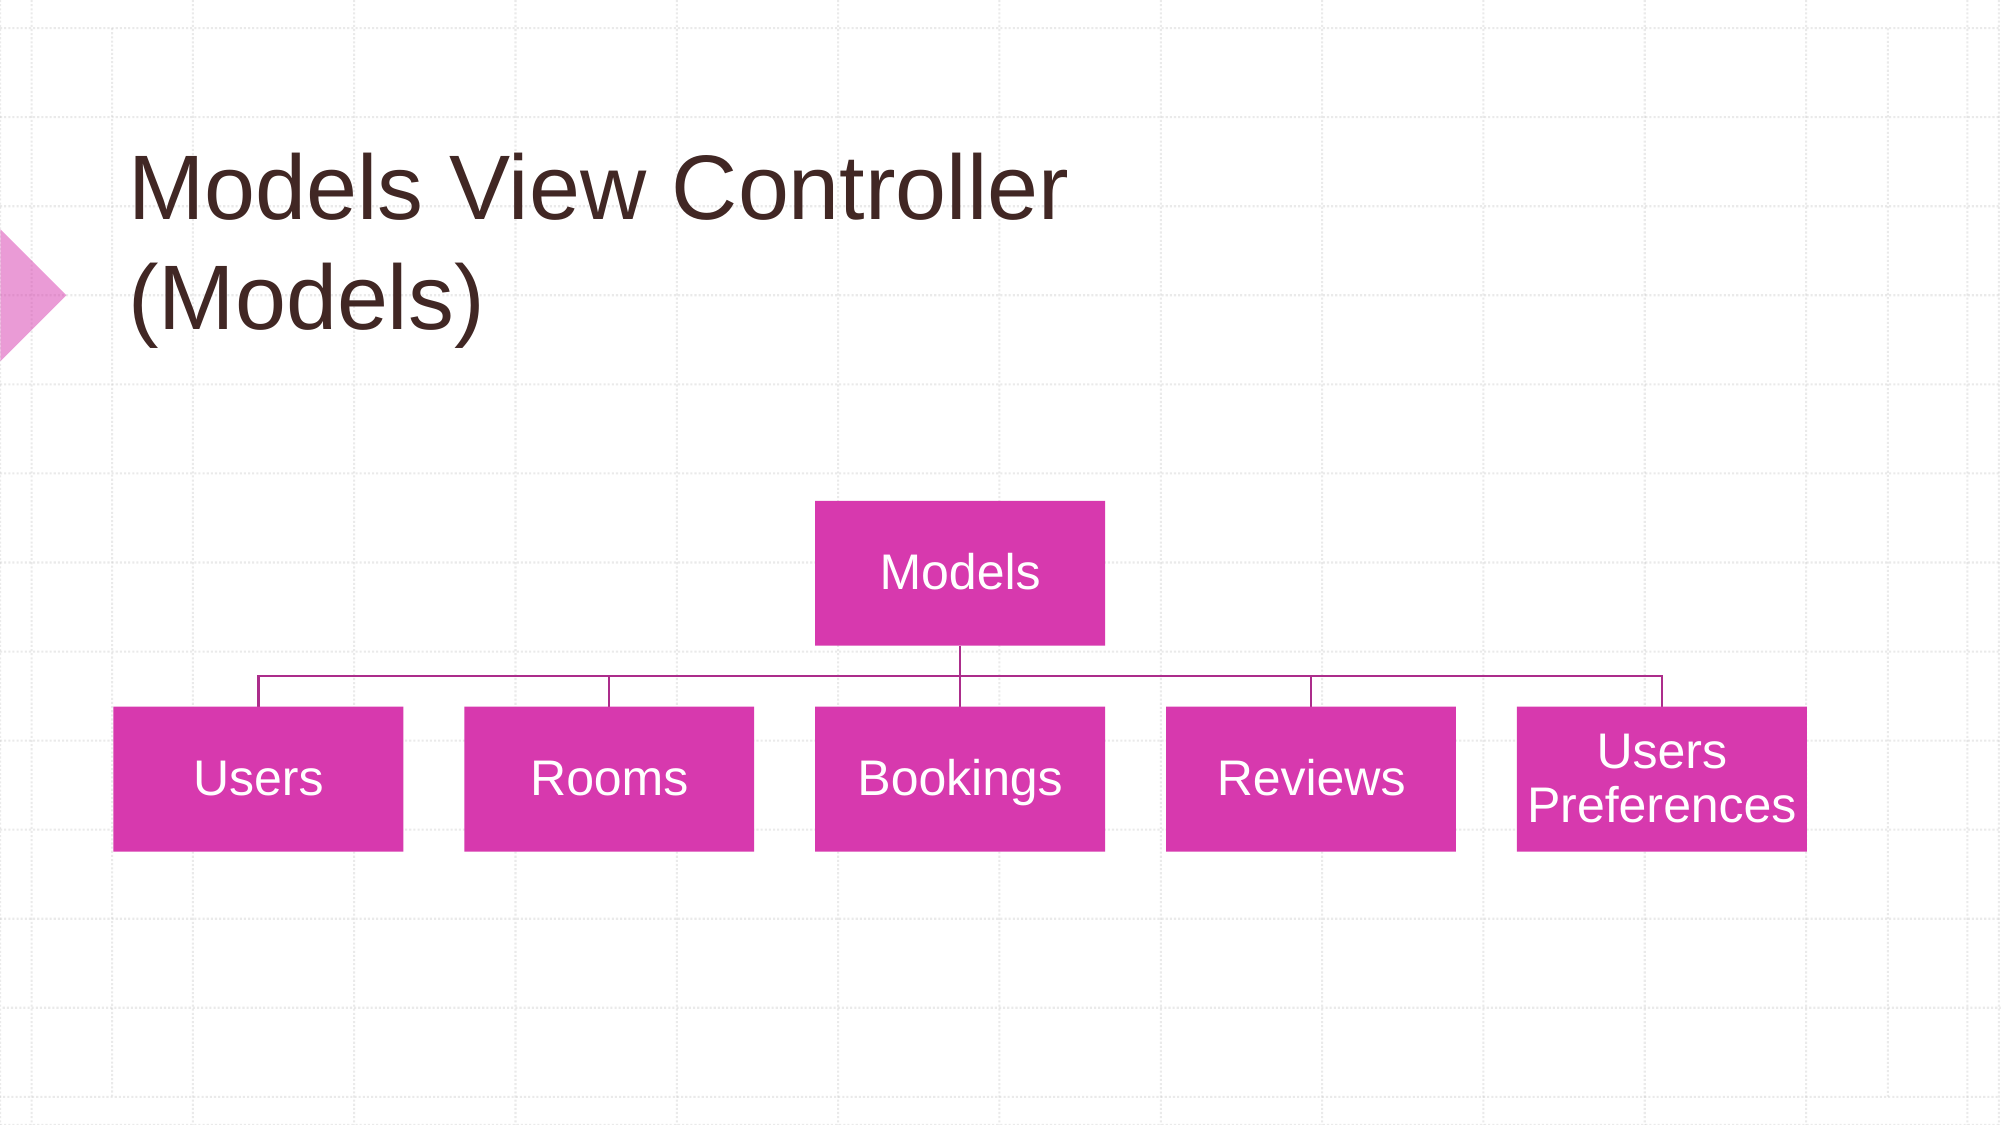

# Models View Controller (Models)
Models
Users
Rooms
Bookings
Reviews
Users Preferences